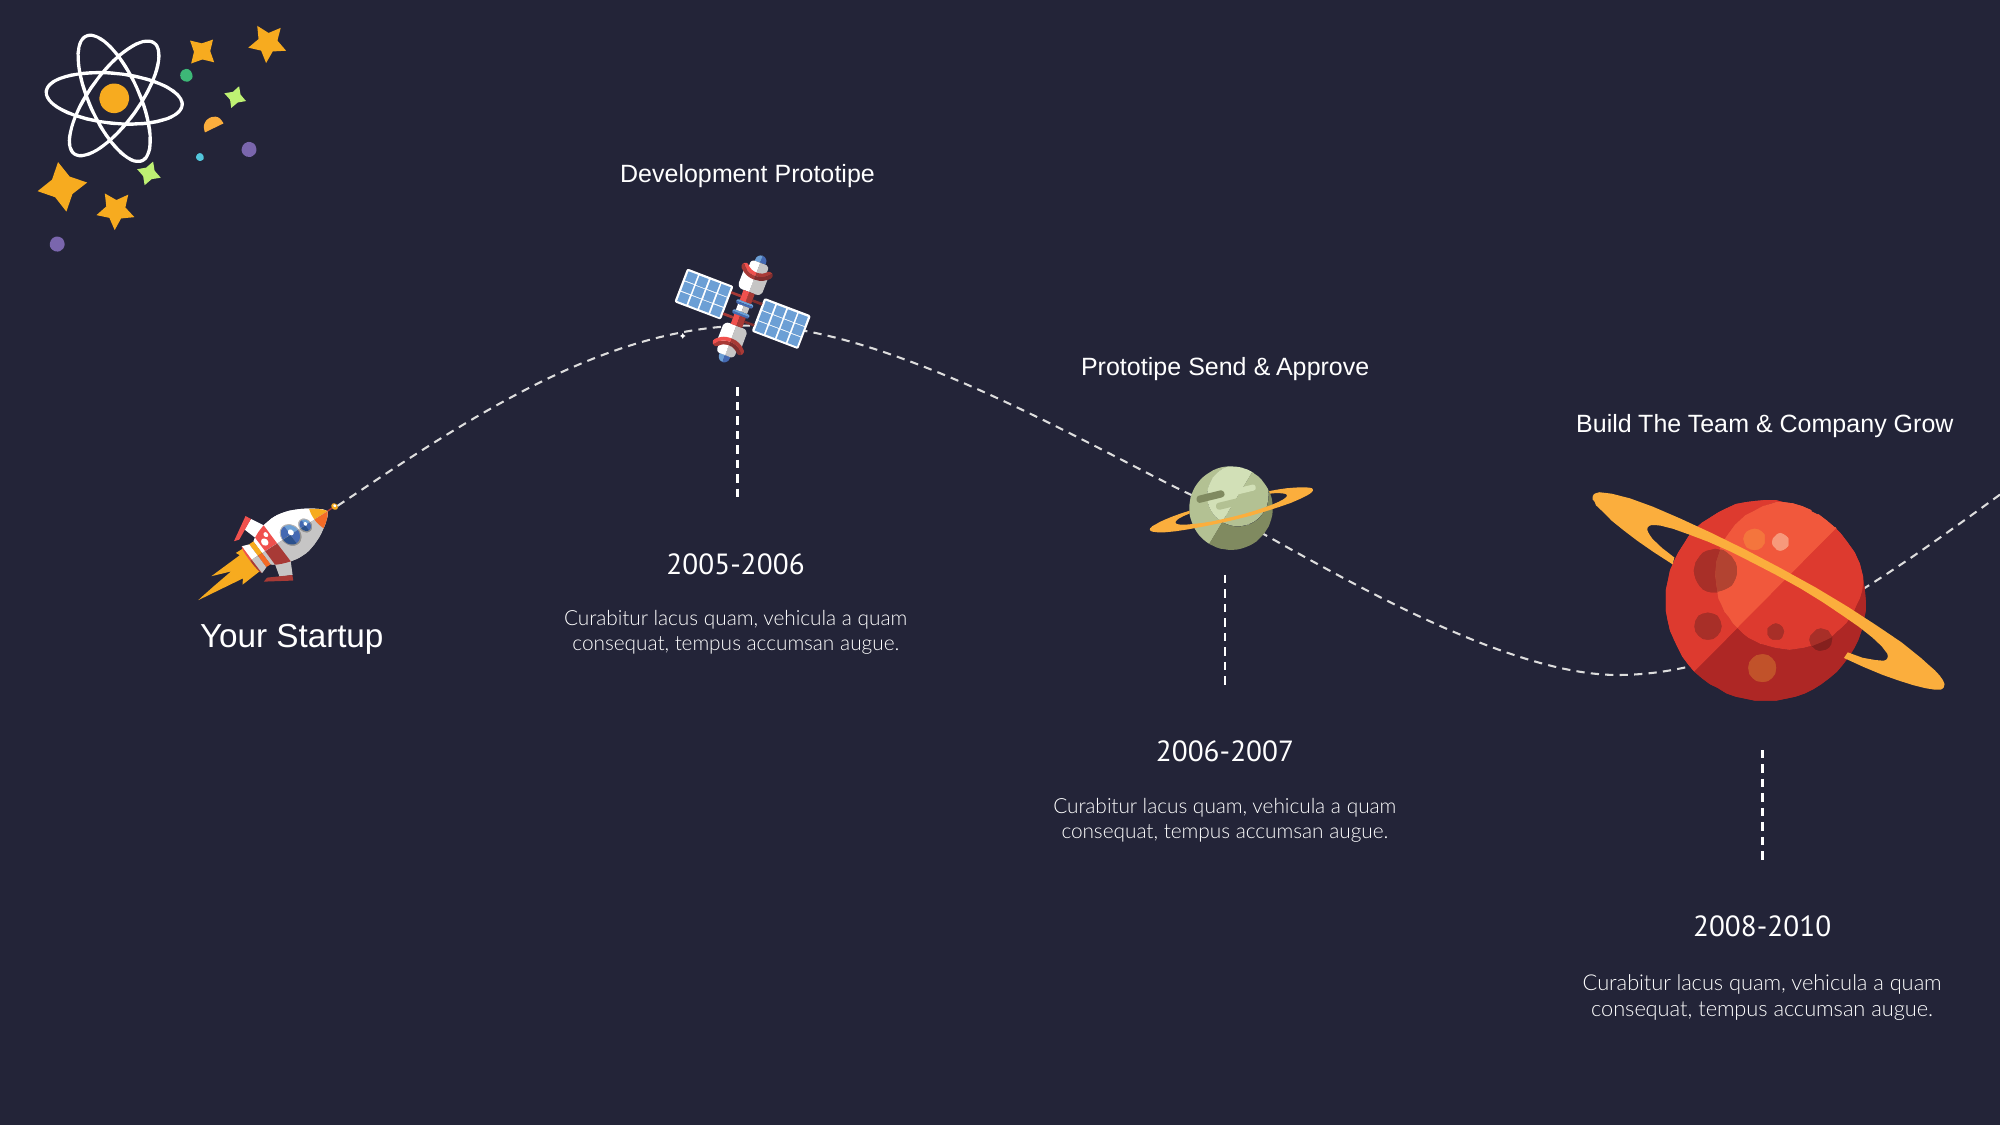

Development Prototipe

Prototipe Send & Approve
Build The Team & Company Grow

2005-2006

Curabitur lacus quam, vehicula a quam consequat, tempus accumsan augue.
Your Startup
2006-2007

Curabitur lacus quam, vehicula a quam consequat, tempus accumsan augue.
2008-2010

Curabitur lacus quam, vehicula a quam consequat, tempus accumsan augue.